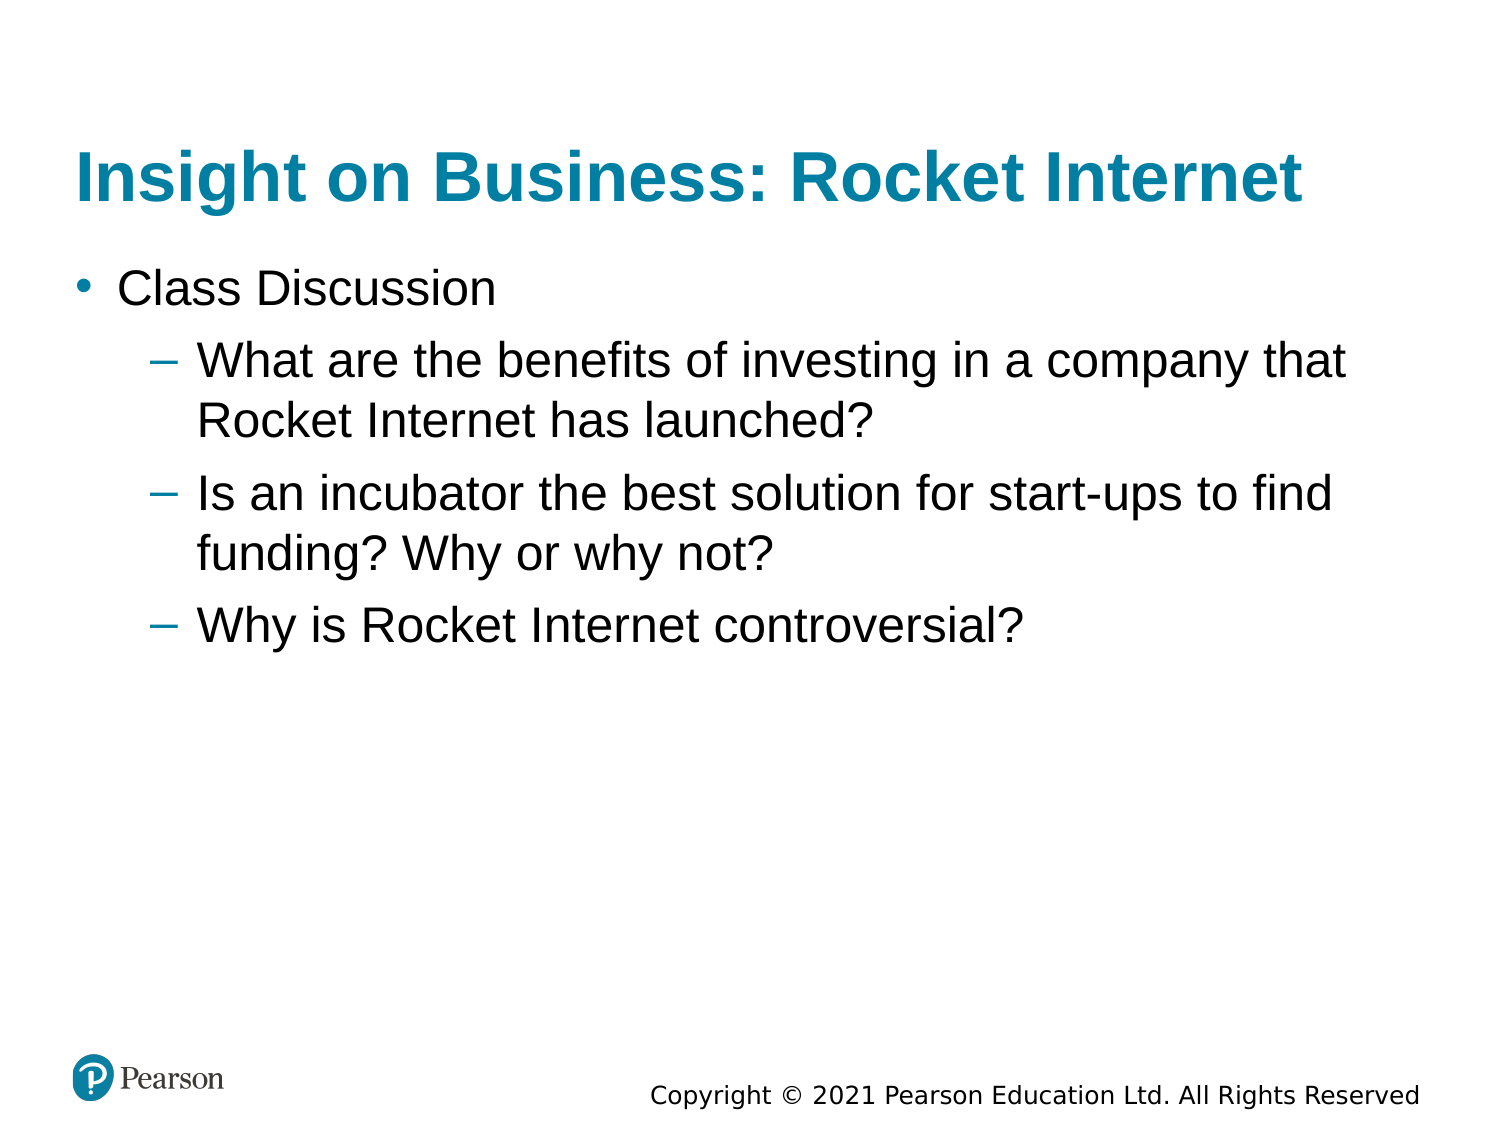

# Insight on Business: Rocket Internet
Class Discussion
What are the benefits of investing in a company that Rocket Internet has launched?
Is an incubator the best solution for start-ups to find funding? Why or why not?
Why is Rocket Internet controversial?